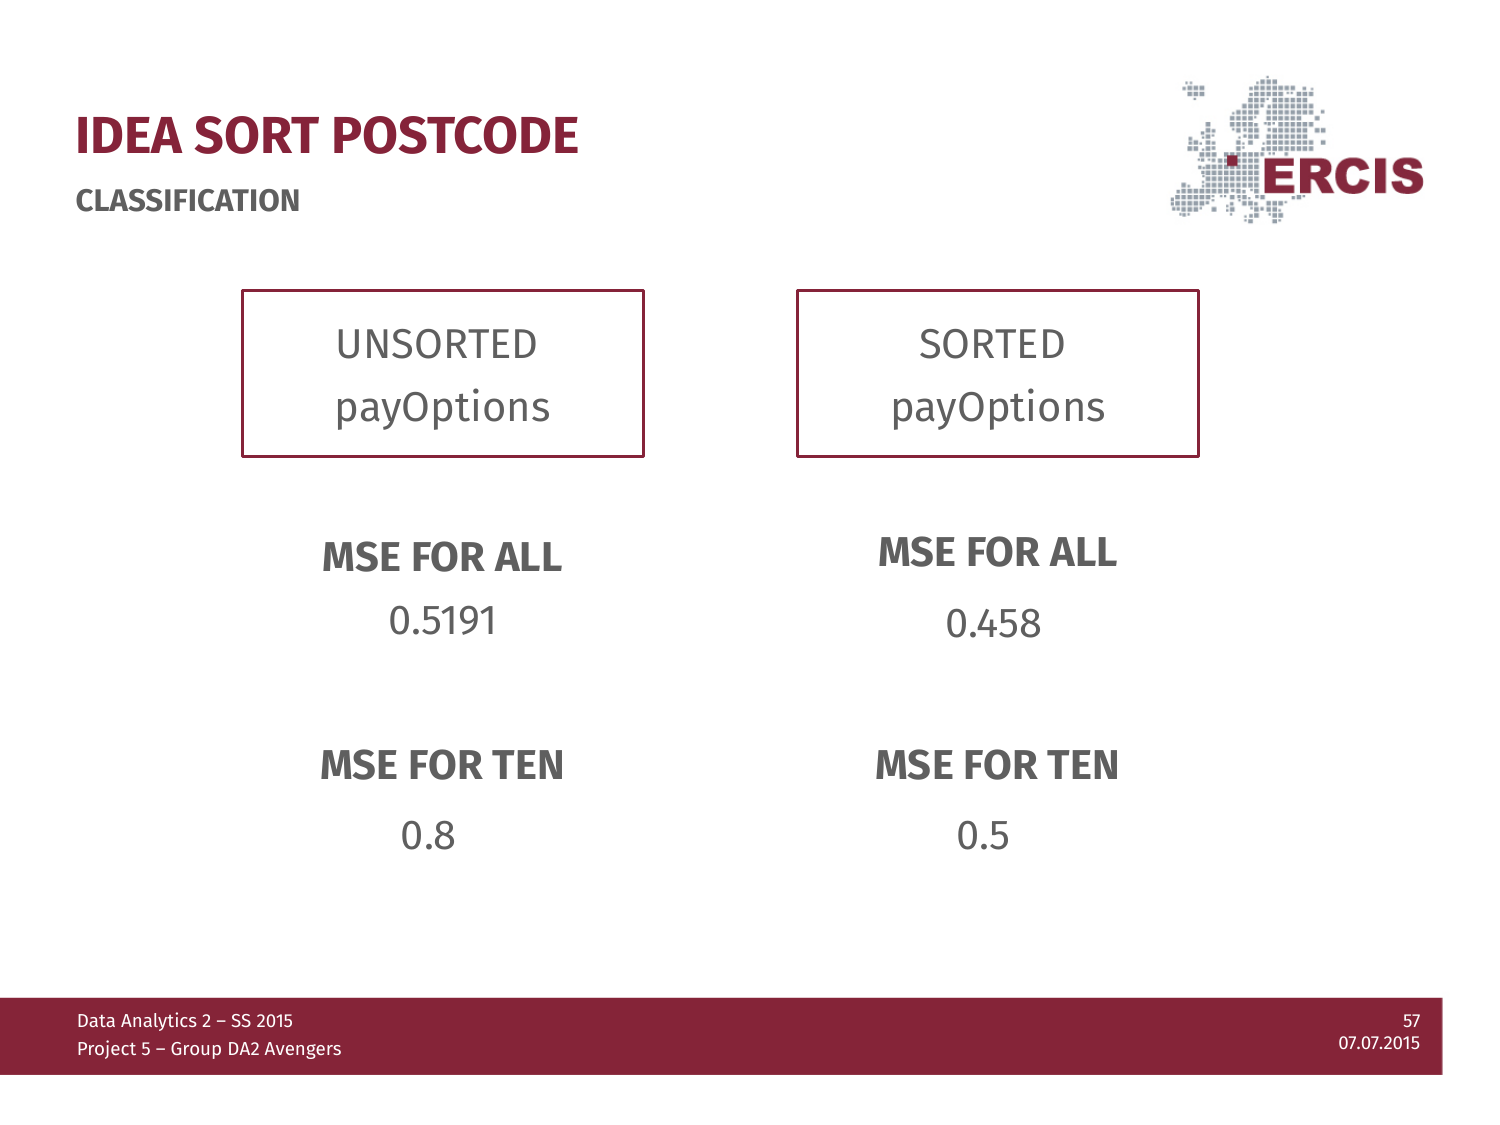

IDEA Sort postcode
Classification
UNSORTED
payOptions
SORTED
payOptions
MSE FOR ALL
0.5191
MSE FOR ALL
  0.458
MSE FOR TEN
   0.8
MSE FOR TEN
   0.5